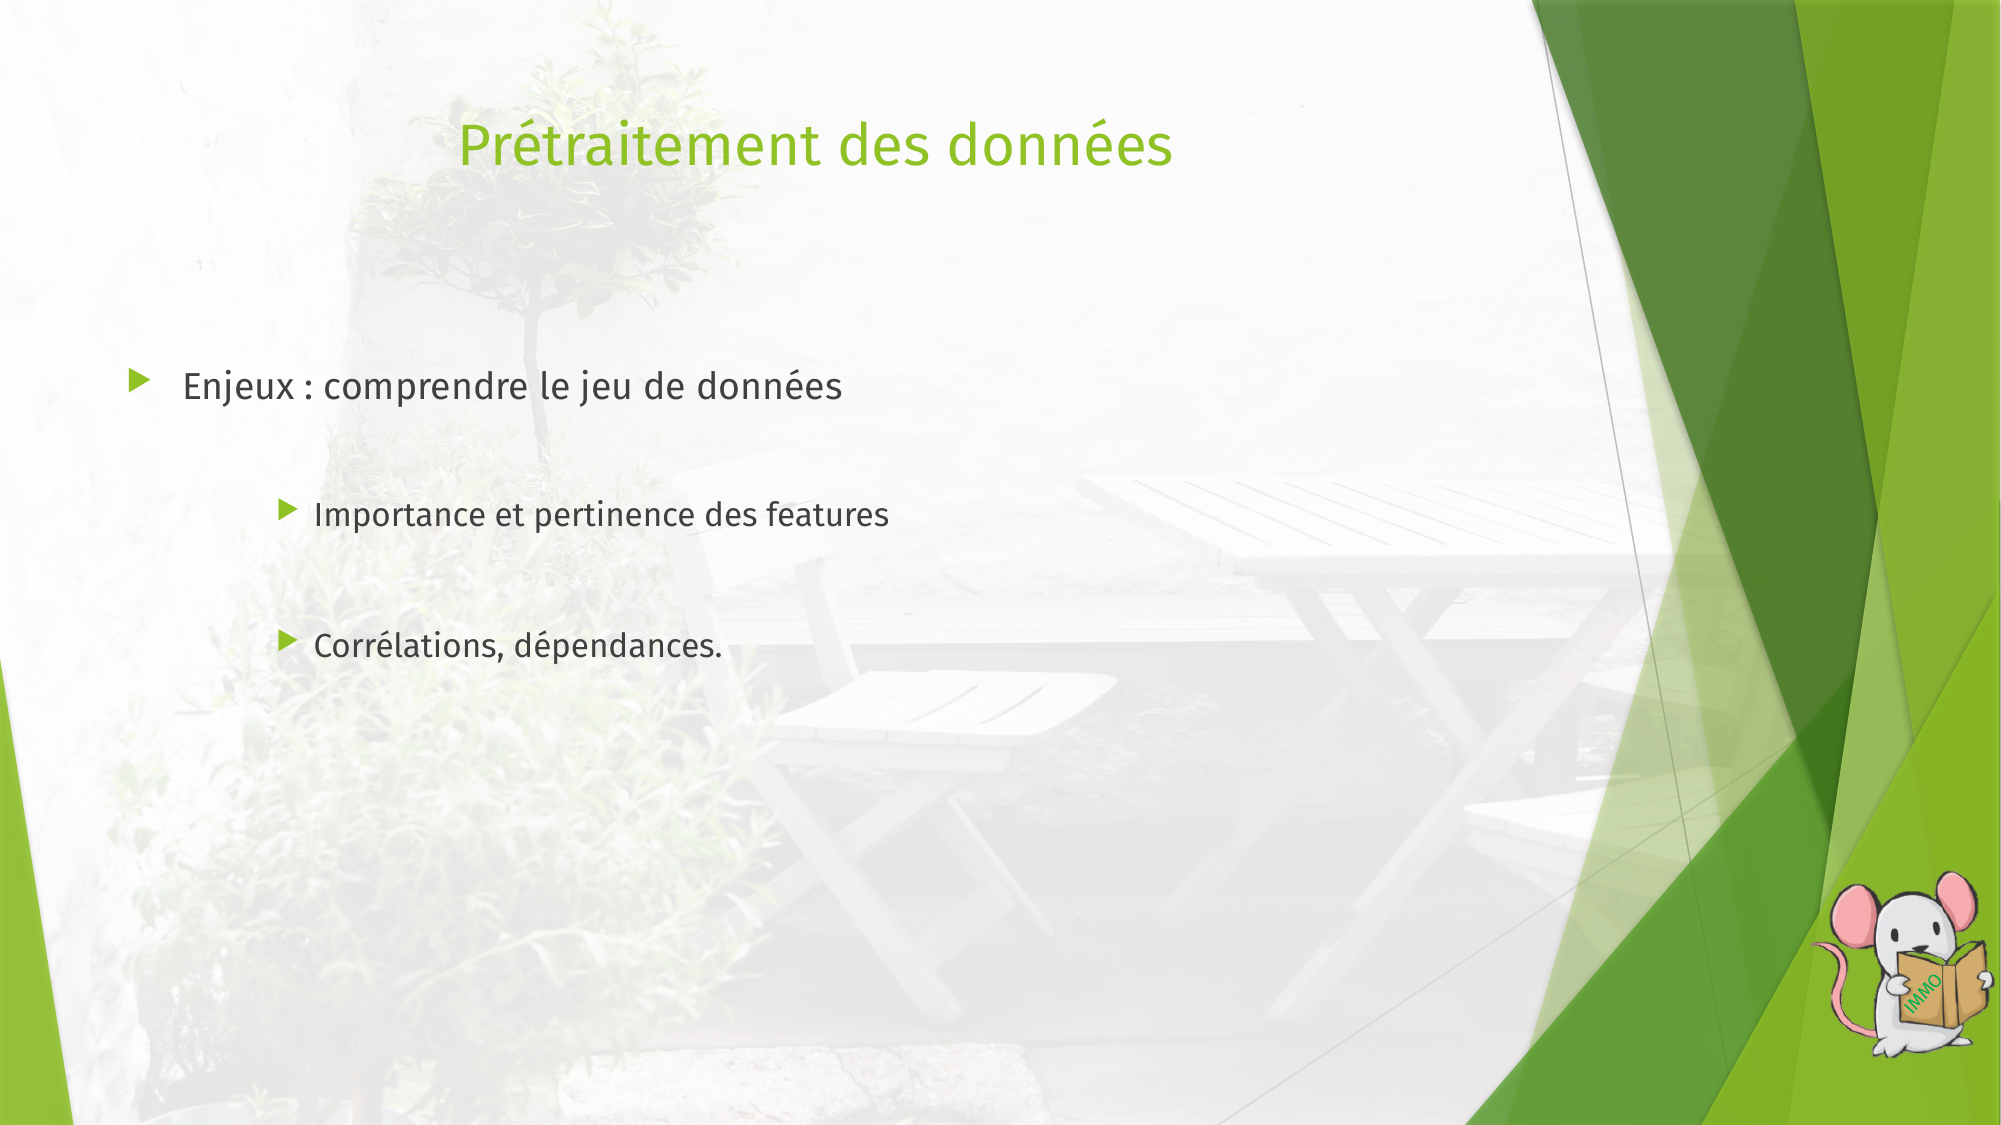

# Prétraitement des données
Enjeux : comprendre le jeu de données

Importance et pertinence des features

Corrélations, dépendances.